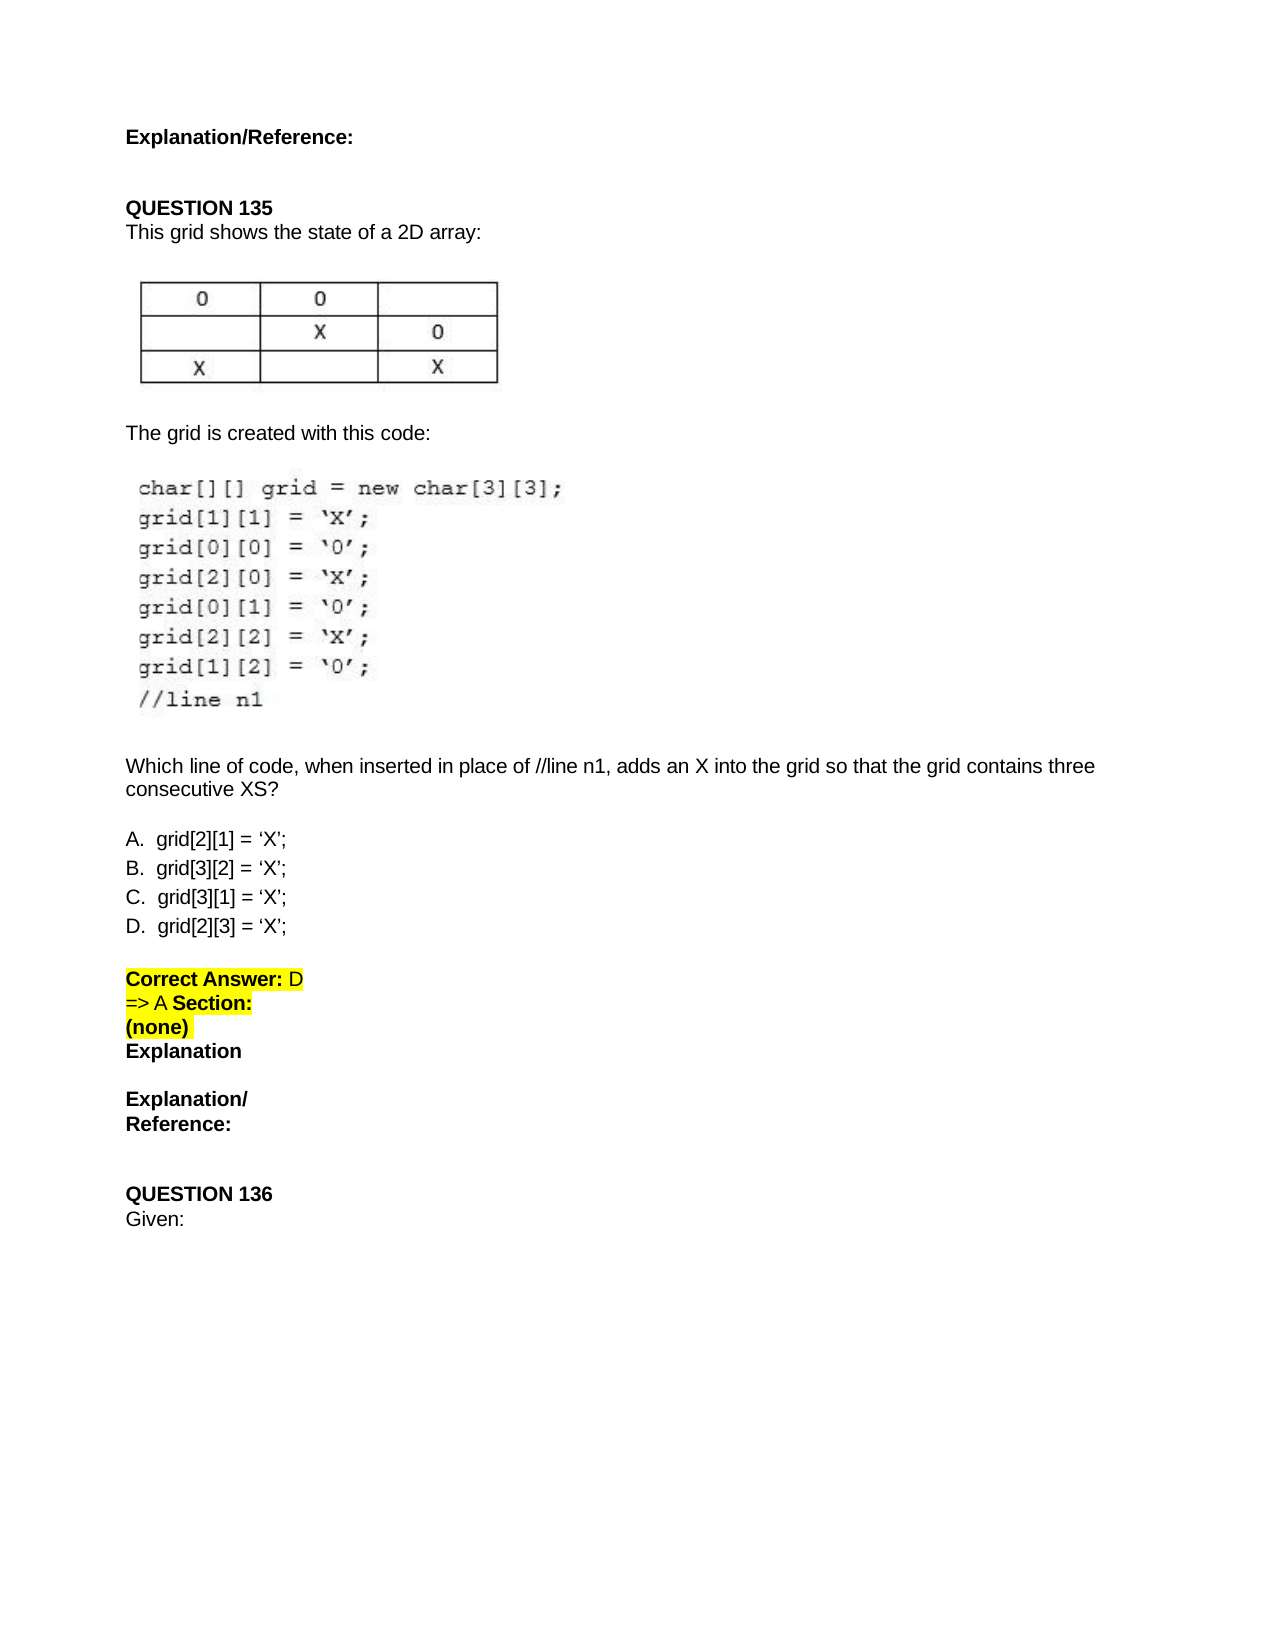

Explanation/Reference:

QUESTION 135
This grid shows the state of a 2D array:

The grid is created with this code:

Which line of code, when inserted in place of //line n1, adds an X into the grid so that the grid contains three  consecutive XS?

A.  grid[2][1] = ‘X’;
B.  grid[3][2] = ‘X’;
C.  grid[3][1] = ‘X’;
D.  grid[2][3] = ‘X’;

Correct Answer: D => A Section: (none)  Explanation

Explanation/Reference:

QUESTION 136
Given: